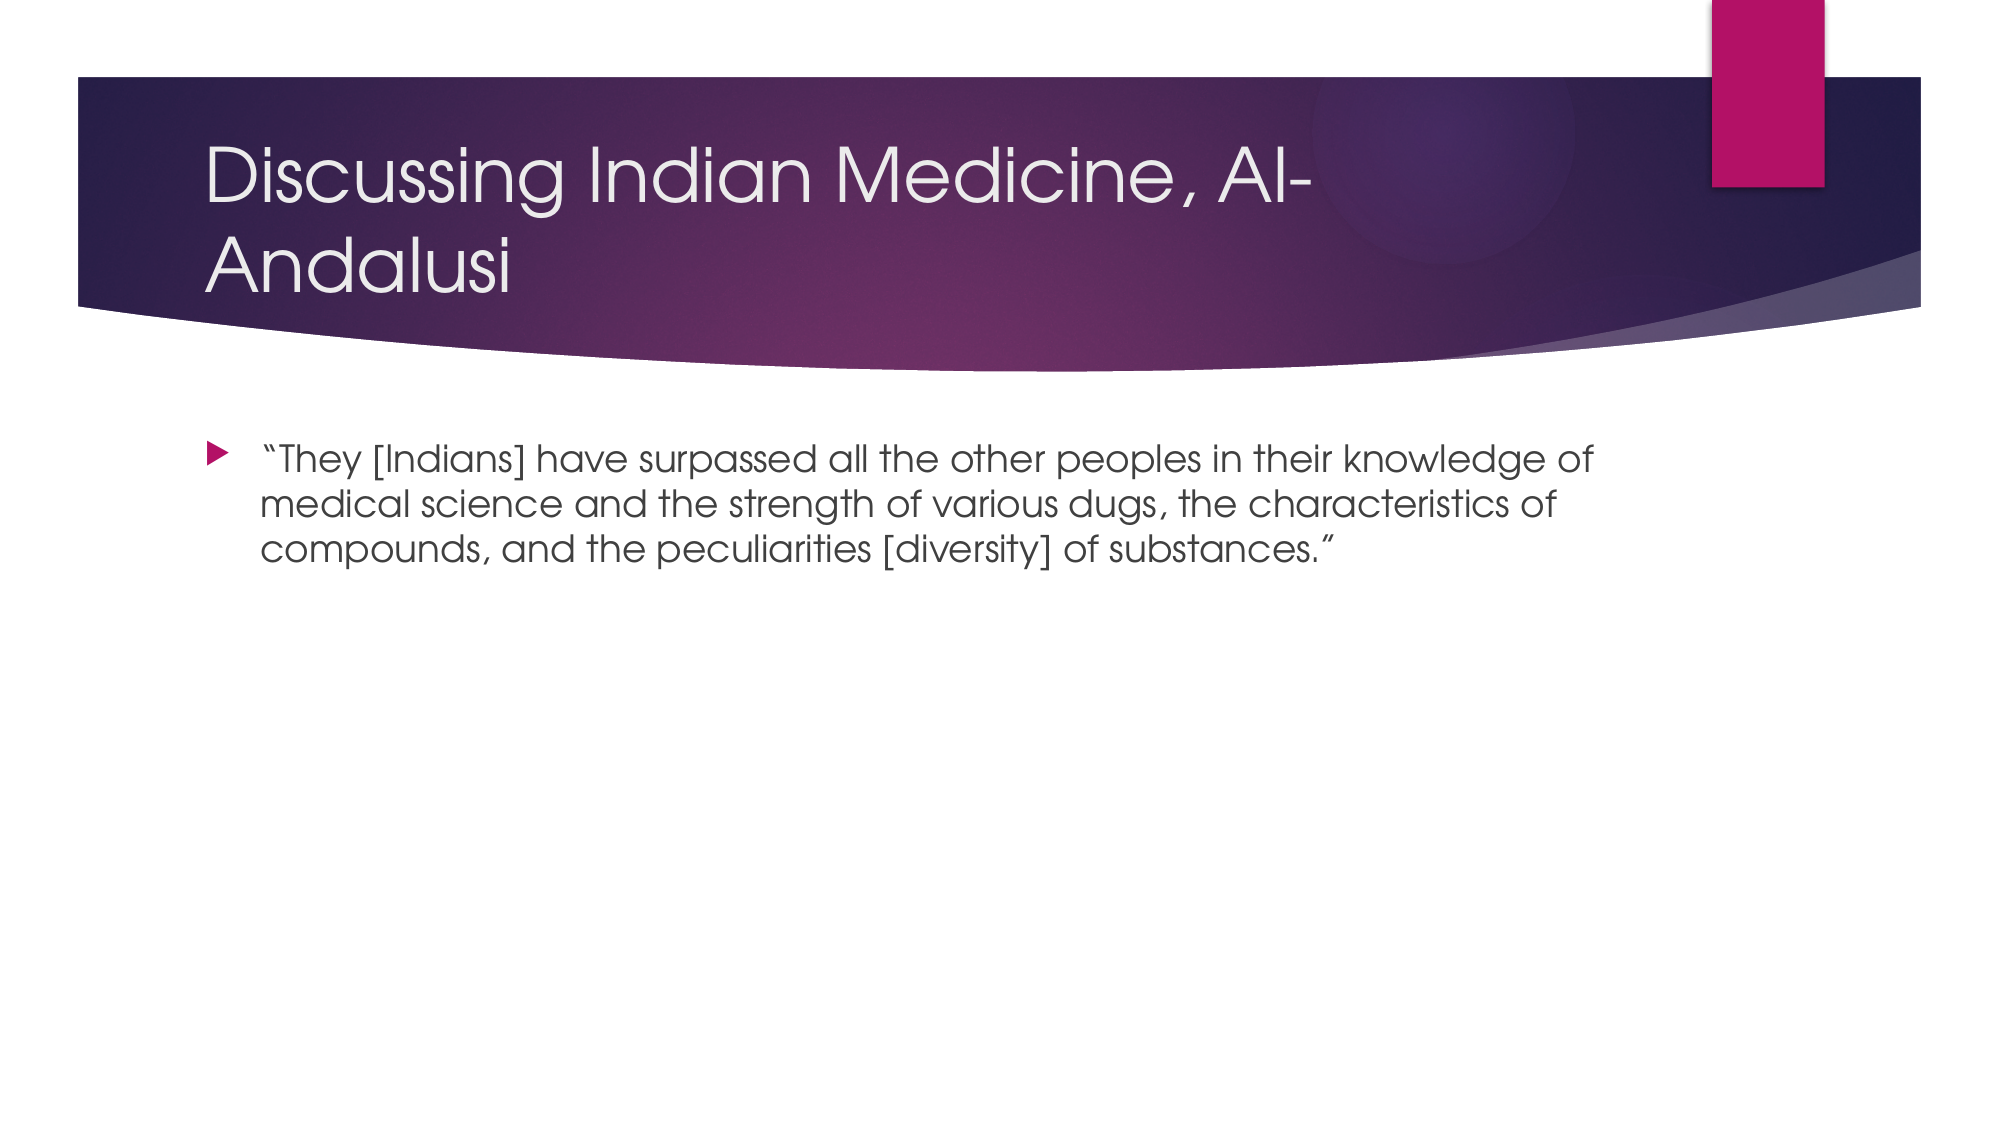

# Discussing Indian Medicine, Al-Andalusi
“They [Indians] have surpassed all the other peoples in their knowledge of medical science and the strength of various dugs, the characteristics of compounds, and the peculiarities [diversity] of substances.”